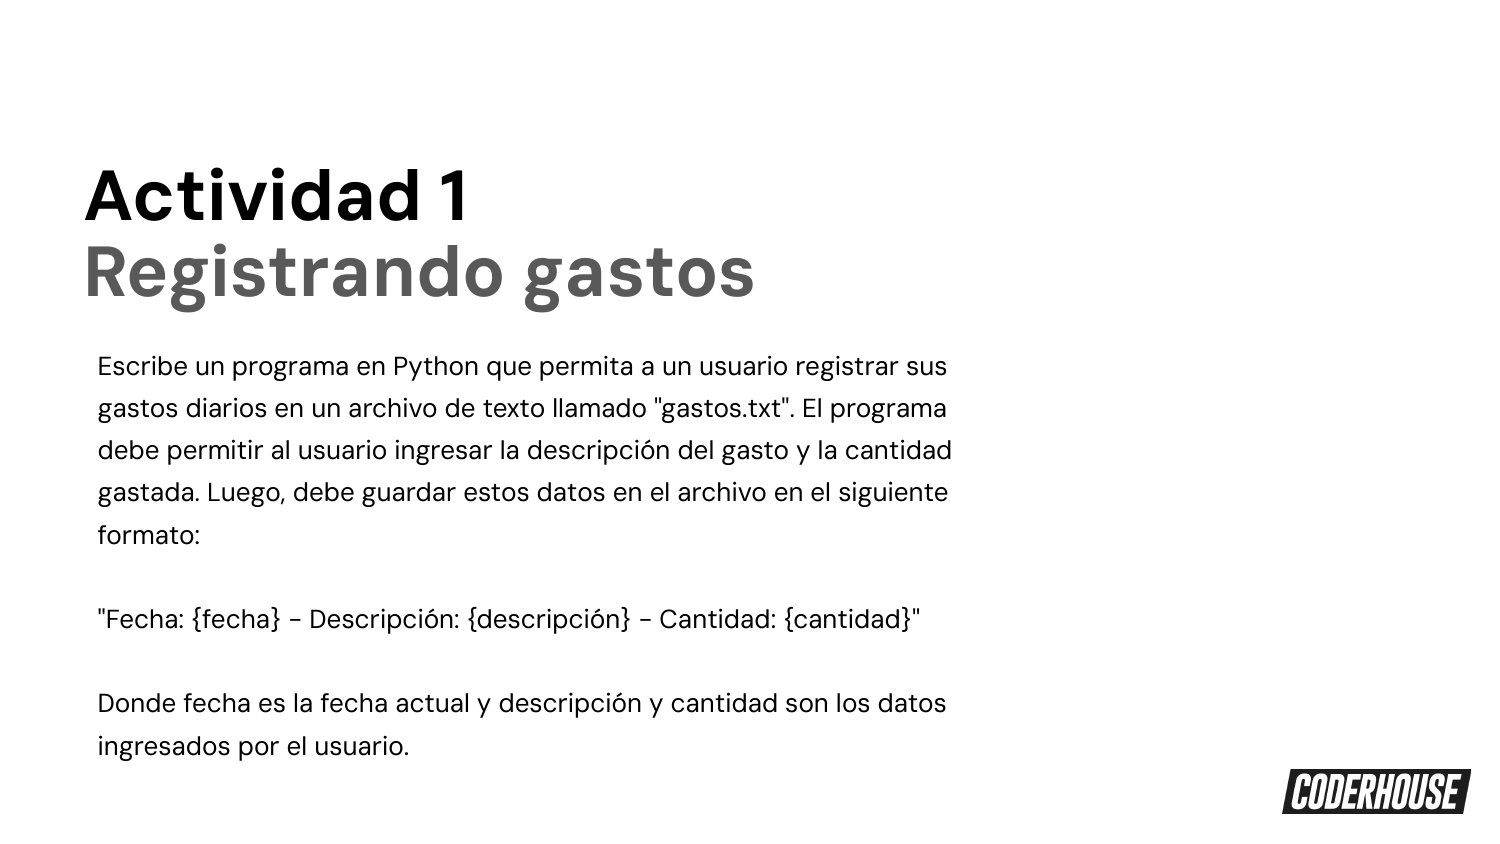

Actividad 1
Registrando gastos

Escribe un programa en Python que permita a un usuario registrar sus gastos diarios en un archivo de texto llamado "gastos.txt". El programa debe permitir al usuario ingresar la descripción del gasto y la cantidad gastada. Luego, debe guardar estos datos en el archivo en el siguiente formato:

"Fecha: {fecha} - Descripción: {descripción} - Cantidad: {cantidad}"

Donde fecha es la fecha actual y descripción y cantidad son los datos ingresados por el usuario.